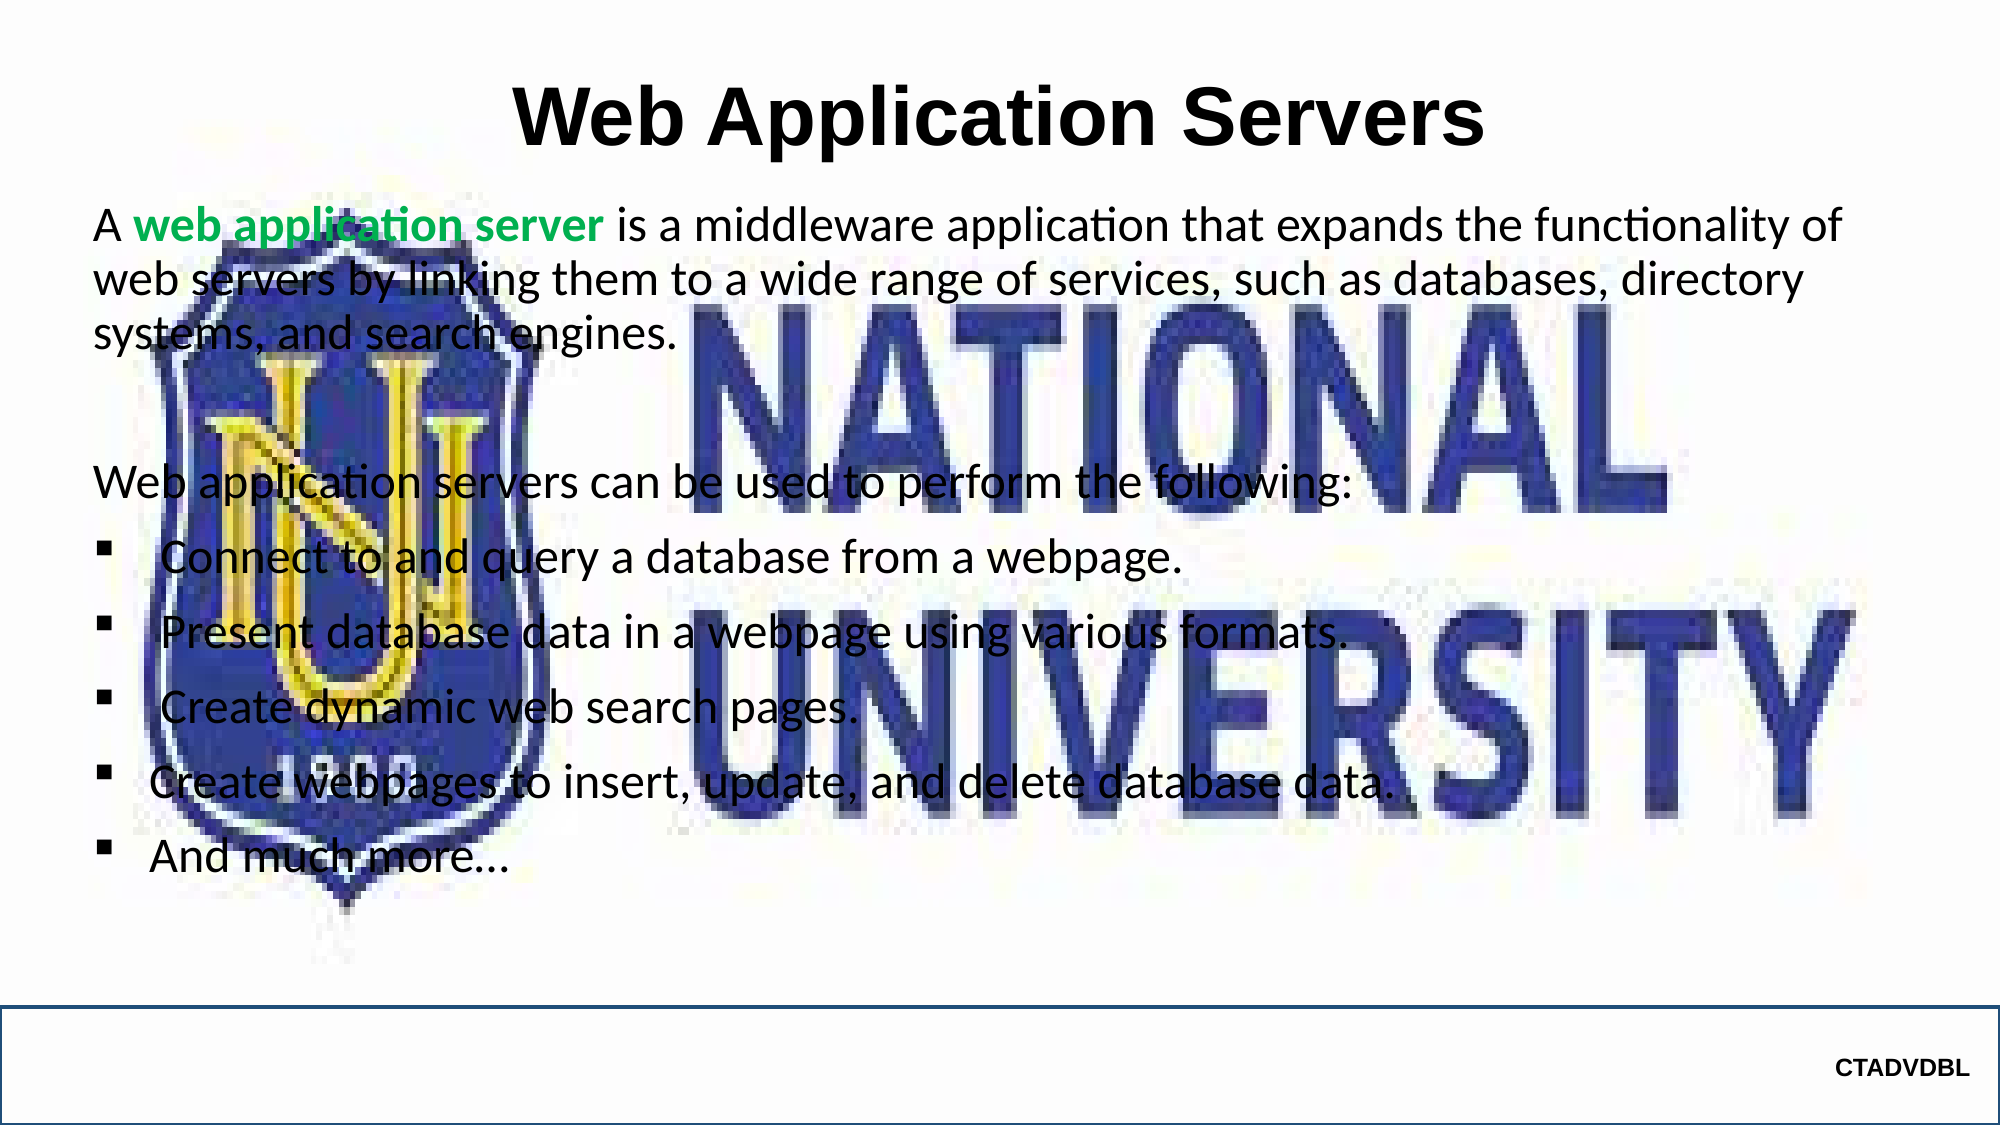

# Web Application Servers
A web application server is a middleware application that expands the functionality of web servers by linking them to a wide range of services, such as databases, directory systems, and search engines.

Web application servers can be used to perform the following:
 Connect to and query a database from a webpage.
 Present database data in a webpage using various formats.
 Create dynamic web search pages.
Create webpages to insert, update, and delete database data.
And much more…

CTADVDBL